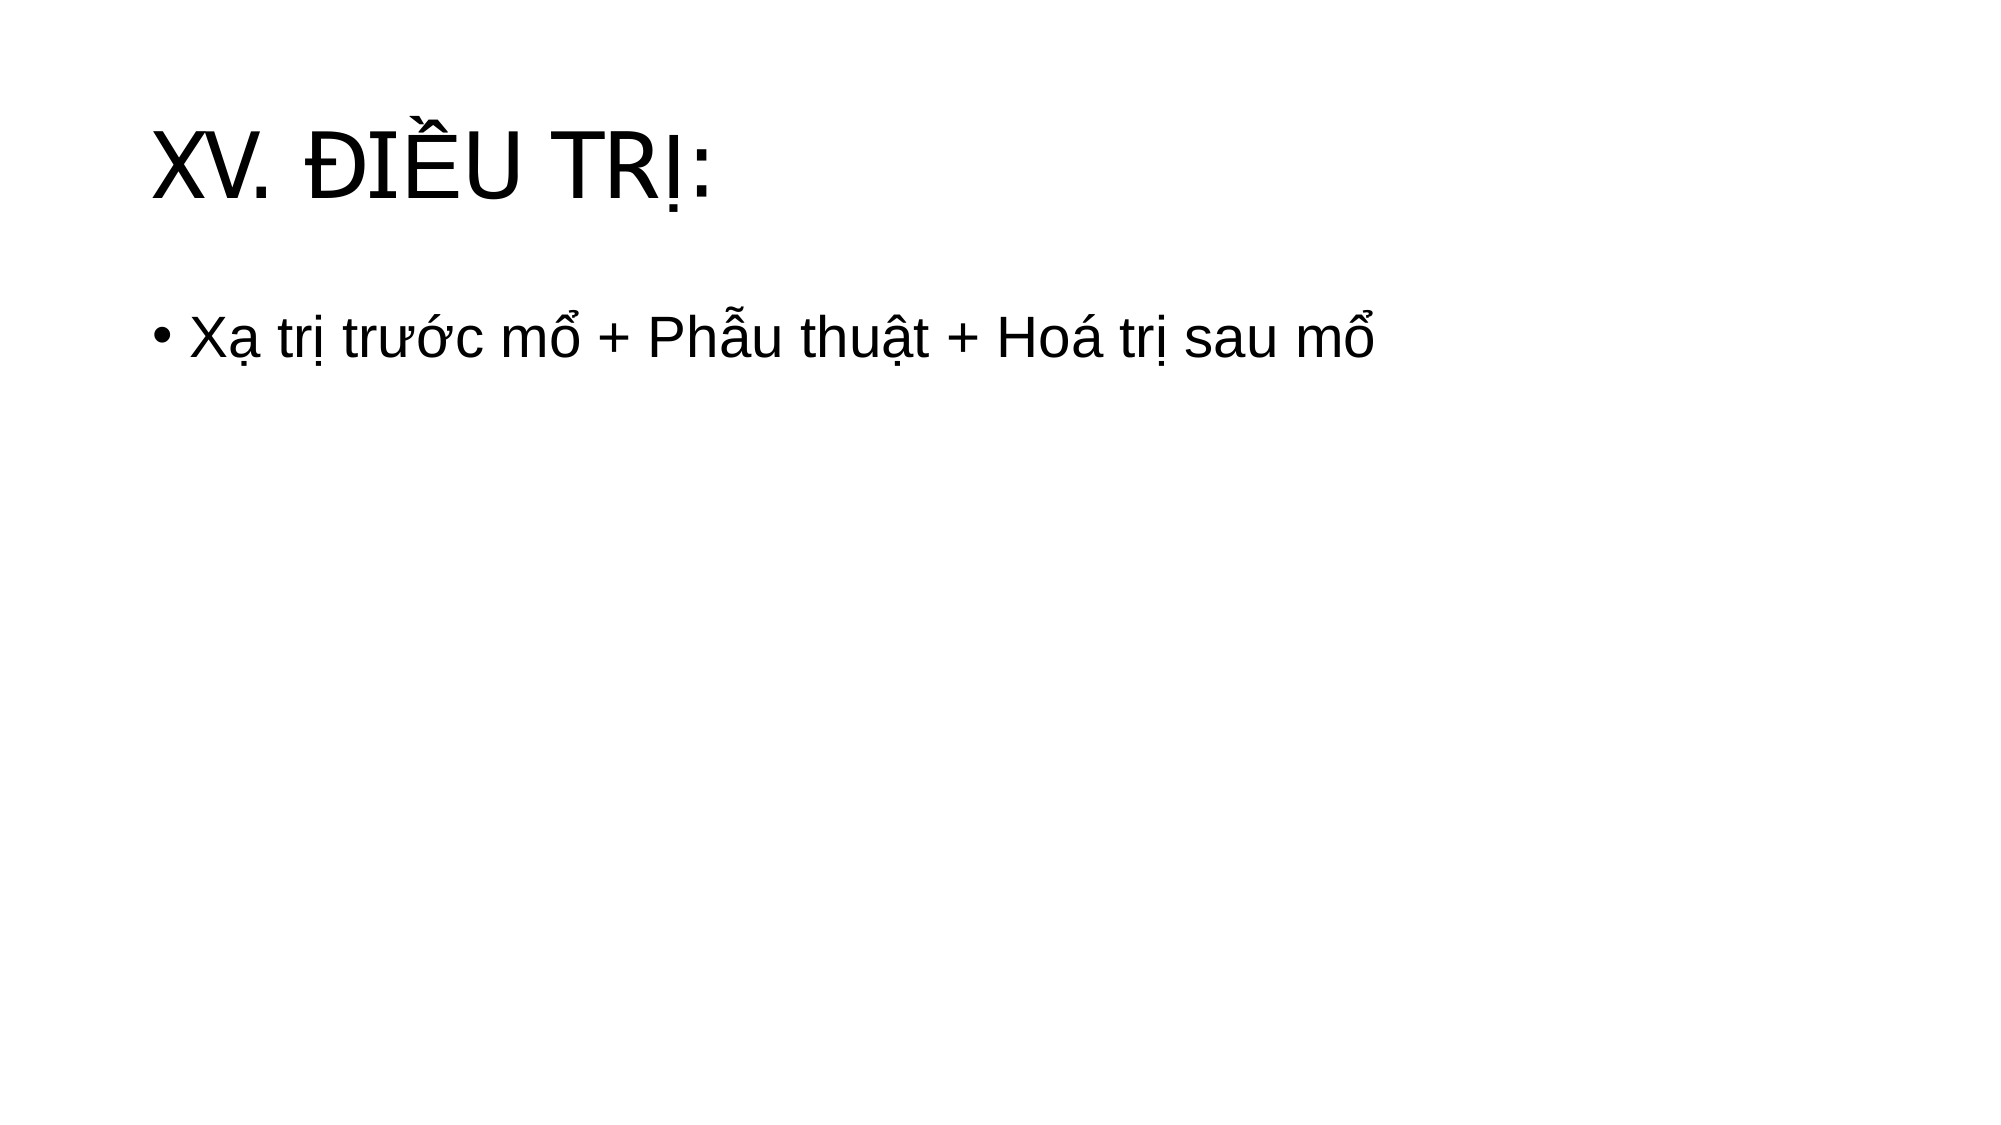

# XV. ĐIỀU TRỊ:
Xạ trị trước mổ + Phẫu thuật + Hoá trị sau mổ